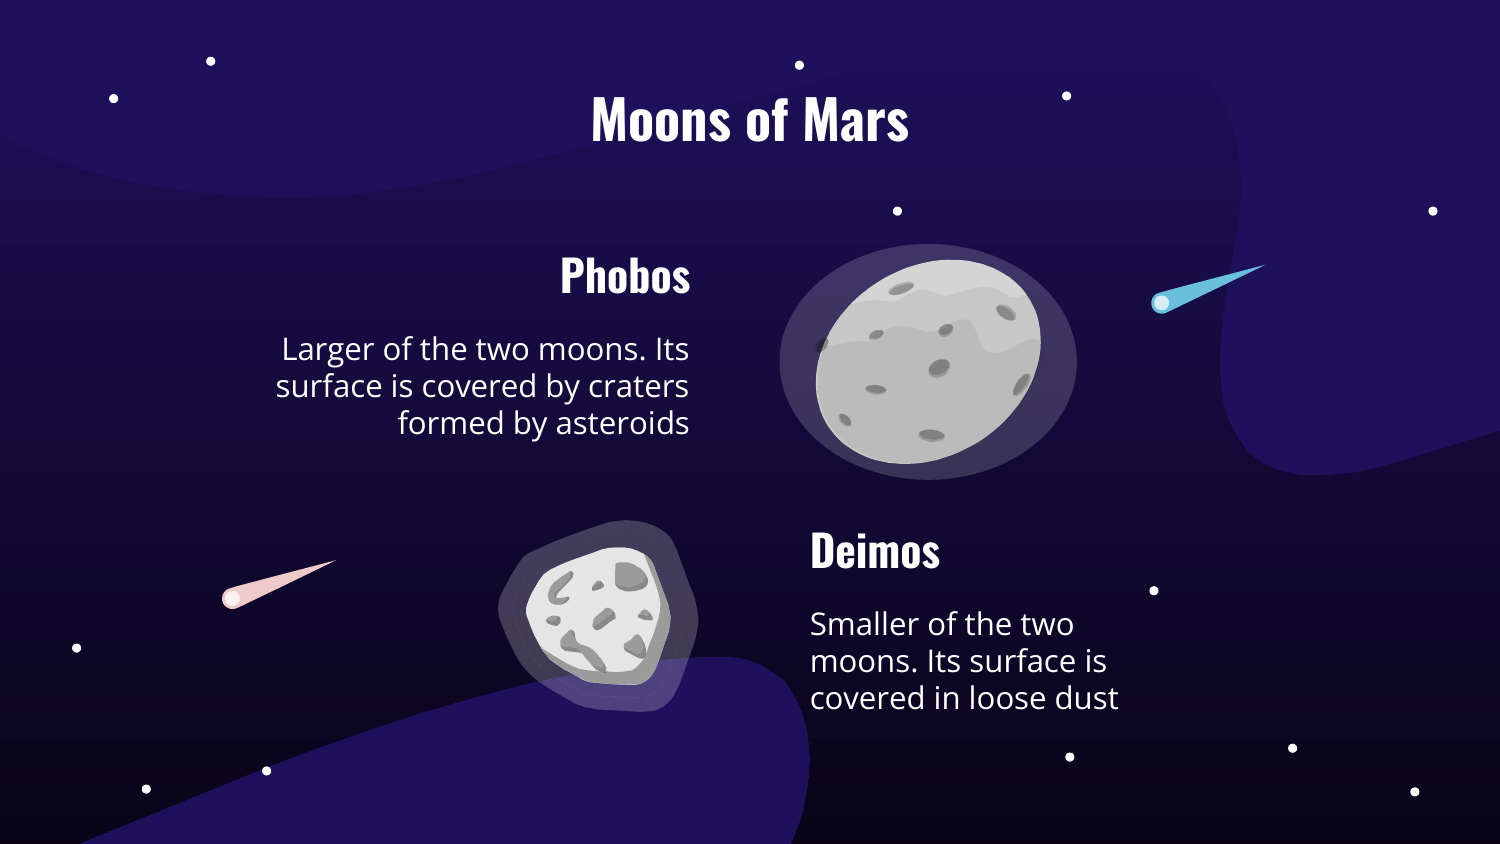

# Moons of Mars

Phobos

Larger of the two moons. Its surface is covered by craters formed by asteroids

Deimos

Smaller of the two moons. Its surface is covered in loose dust